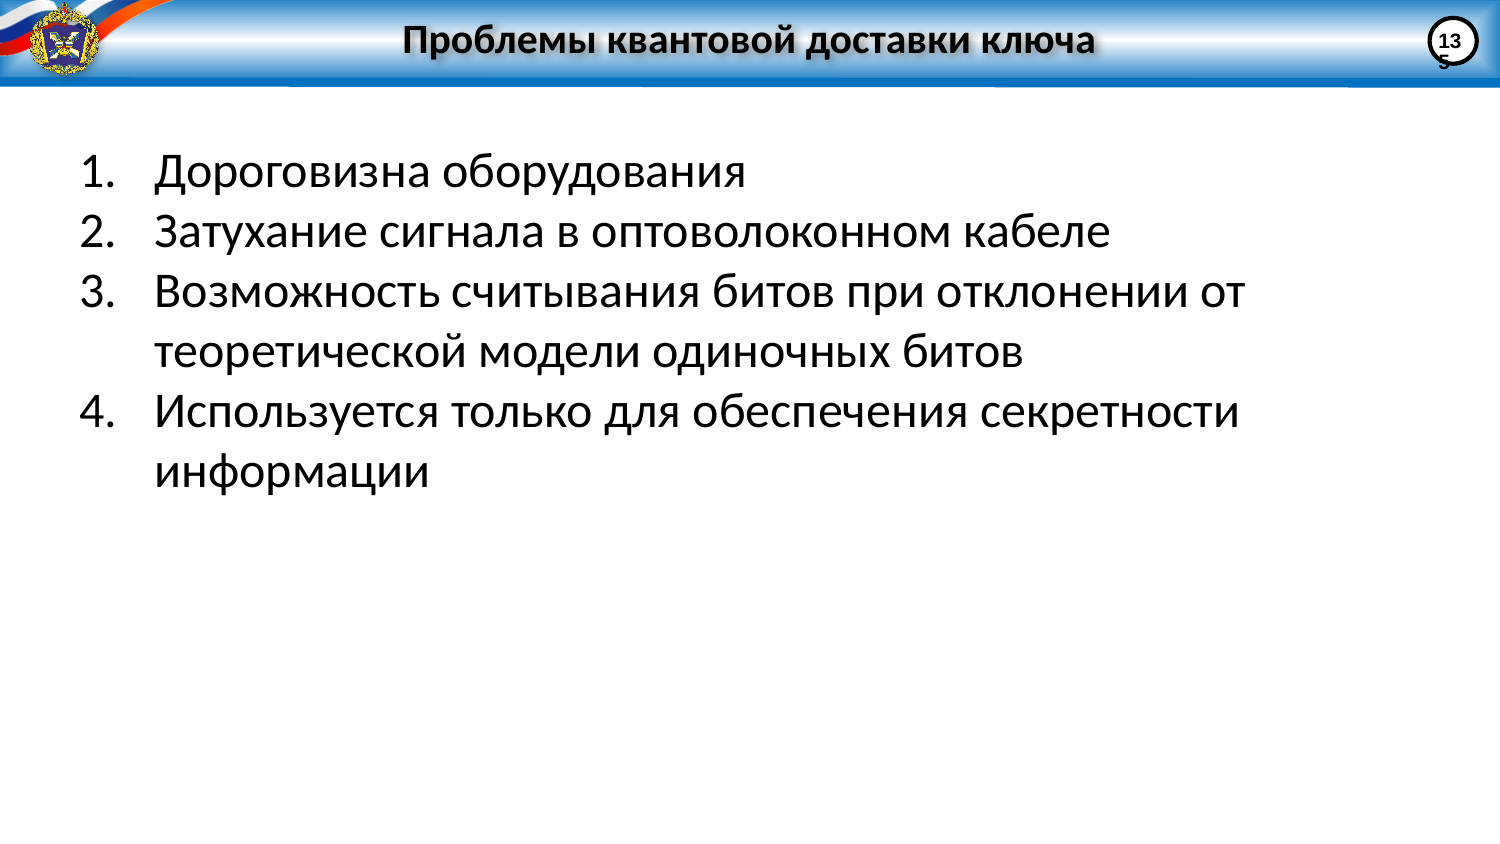

# Проблемы квантовой доставки ключа
135
Дороговизна оборудования
Затухание сигнала в оптоволоконном кабеле
Возможность считывания битов при отклонении от теоретической модели одиночных битов
Используется только для обеспечения секретности информации